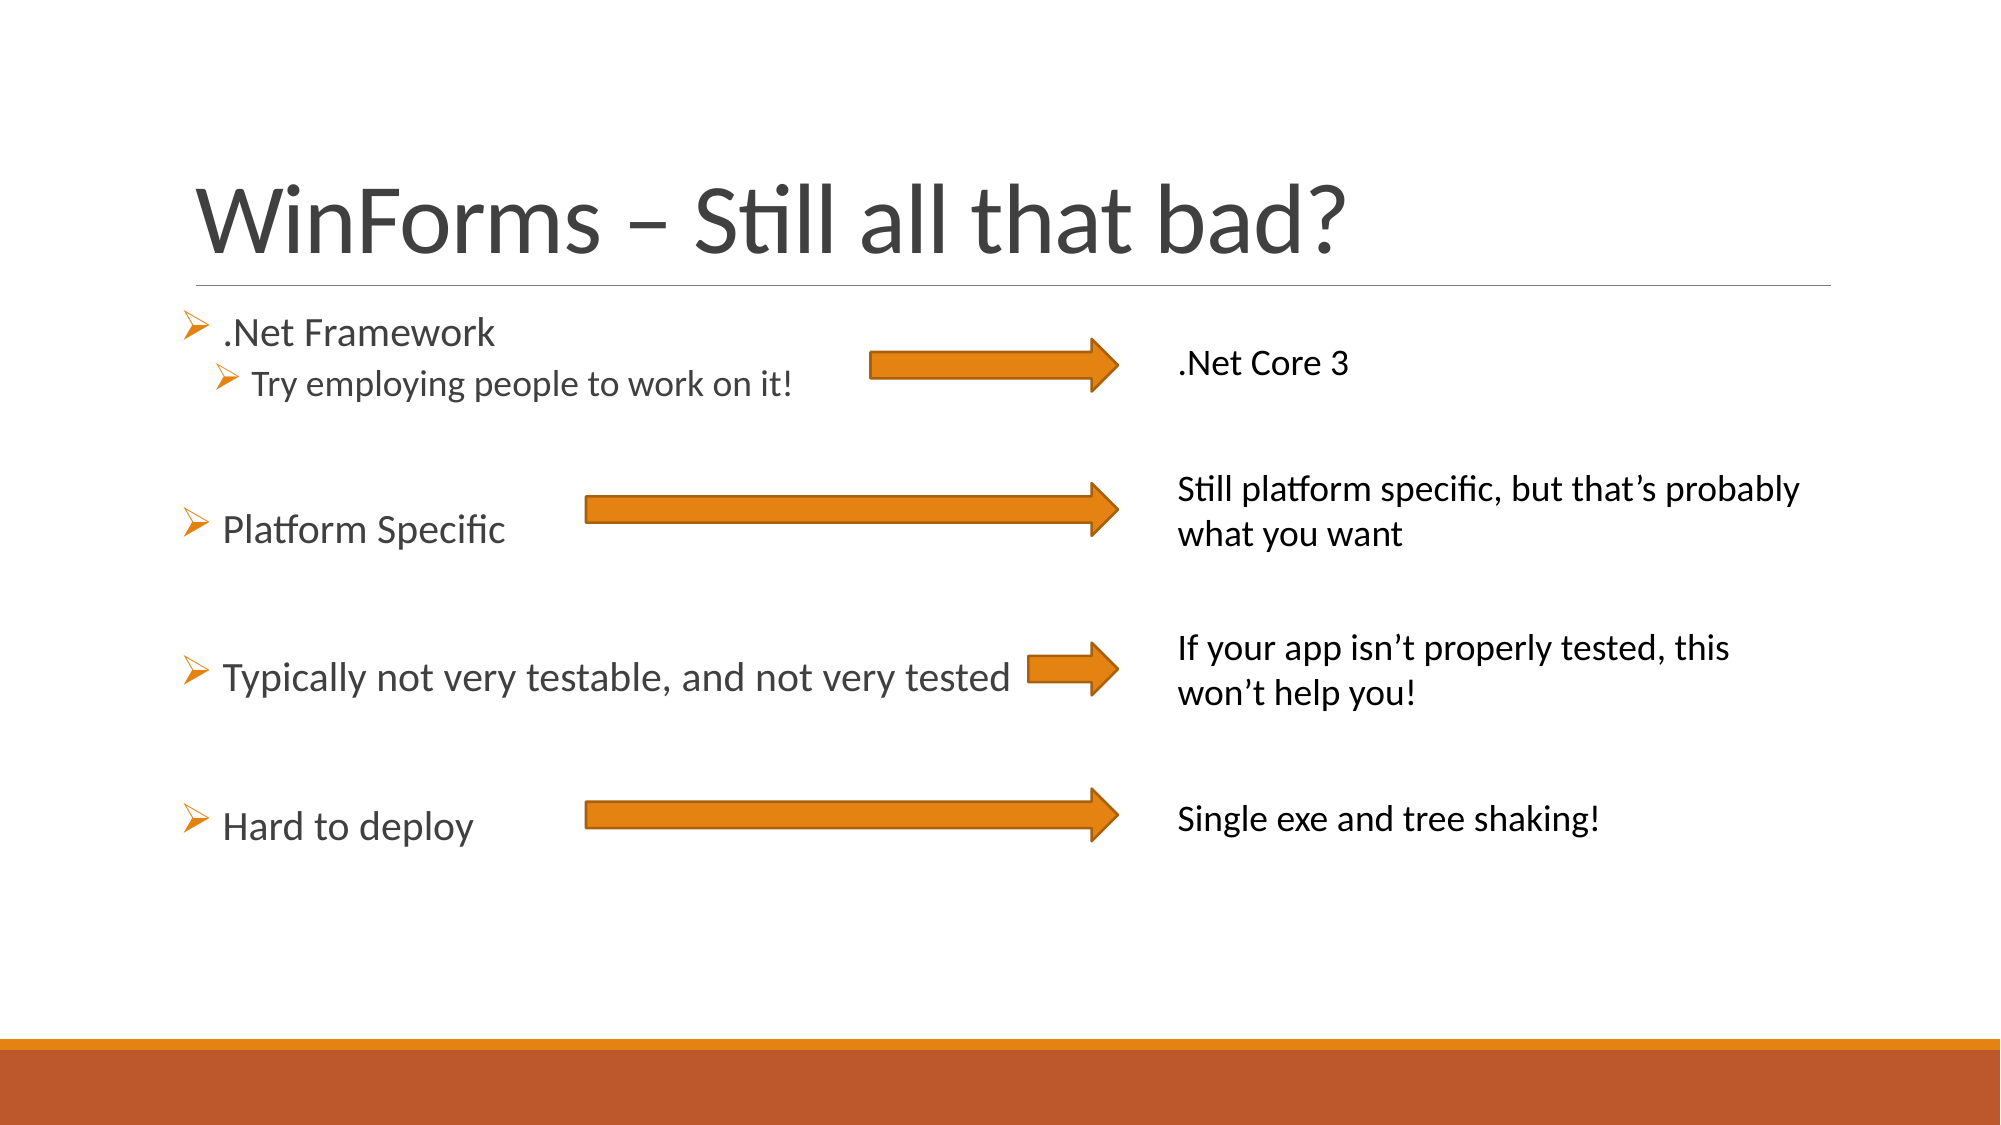

# WinForms – Still all that bad?
 .Net Framework
 Try employing people to work on it!

 Platform Specific

 Typically not very testable, and not very tested

 Hard to deploy

.Net Core 3

Still platform specific, but that’s probably what you want

If your app isn’t properly tested, this won’t help you!

Single exe and tree shaking!